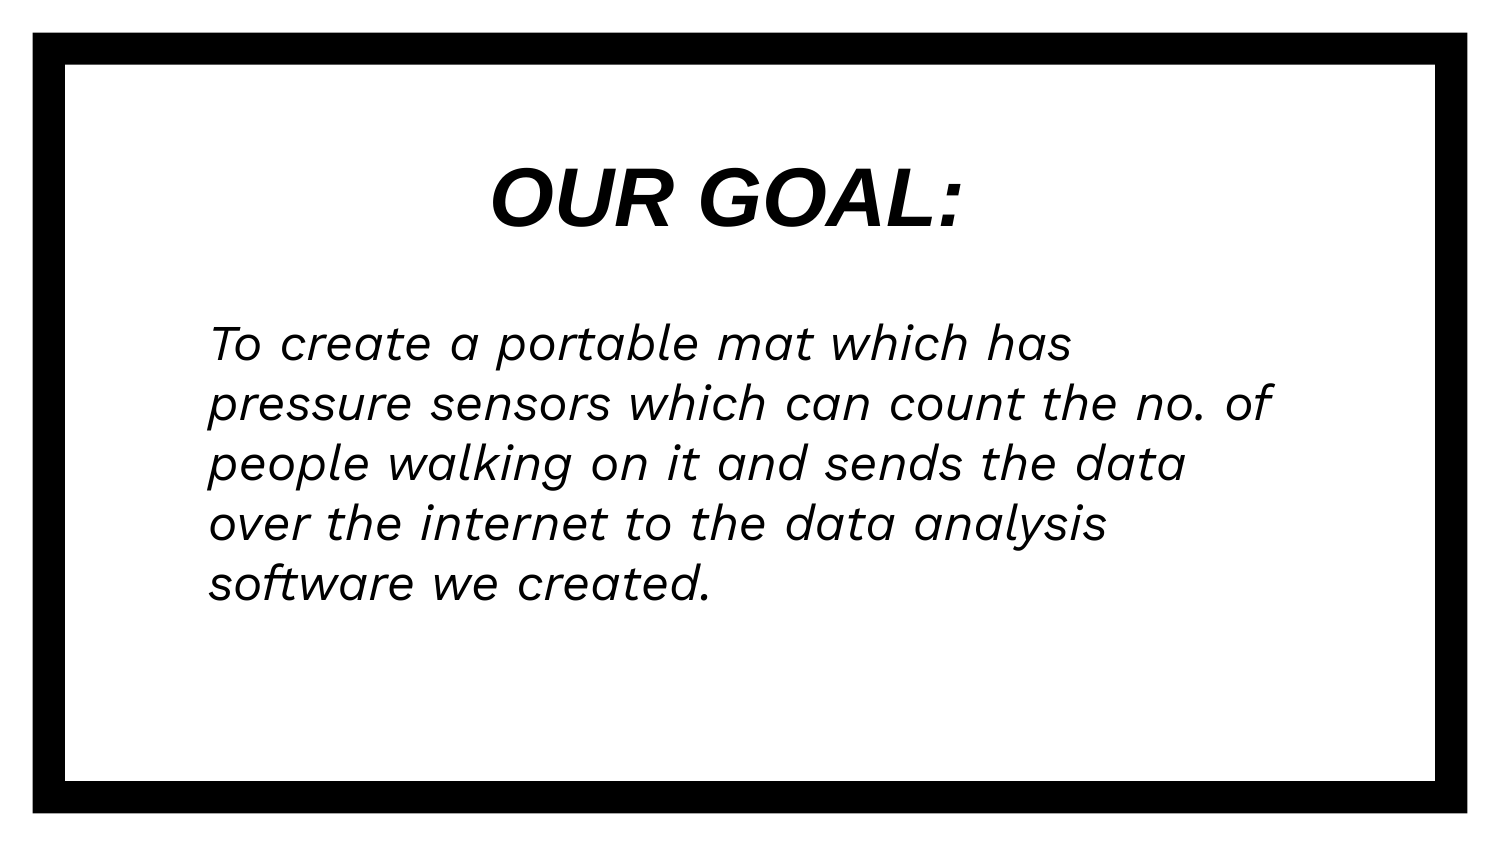

OUR GOAL:
# To create a portable mat which has pressure sensors which can count the no. of people walking on it and sends the data over the internet to the data analysis software we created.